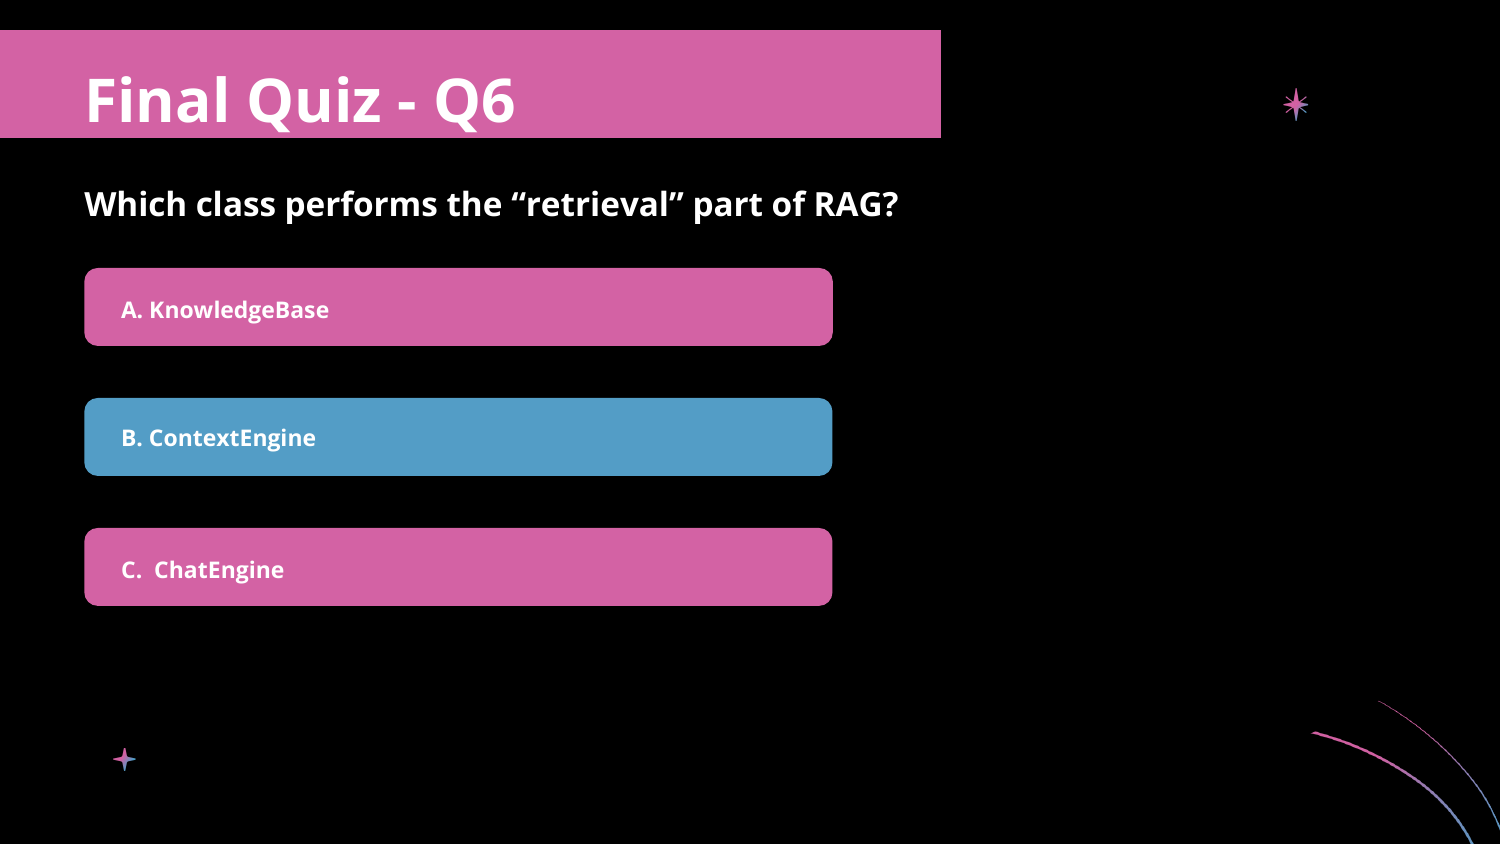

Final Quiz - Q6

Which class performs the “retrieval” part of RAG?

A. KnowledgeBase
B. ContextEngine

C.  ChatEngine